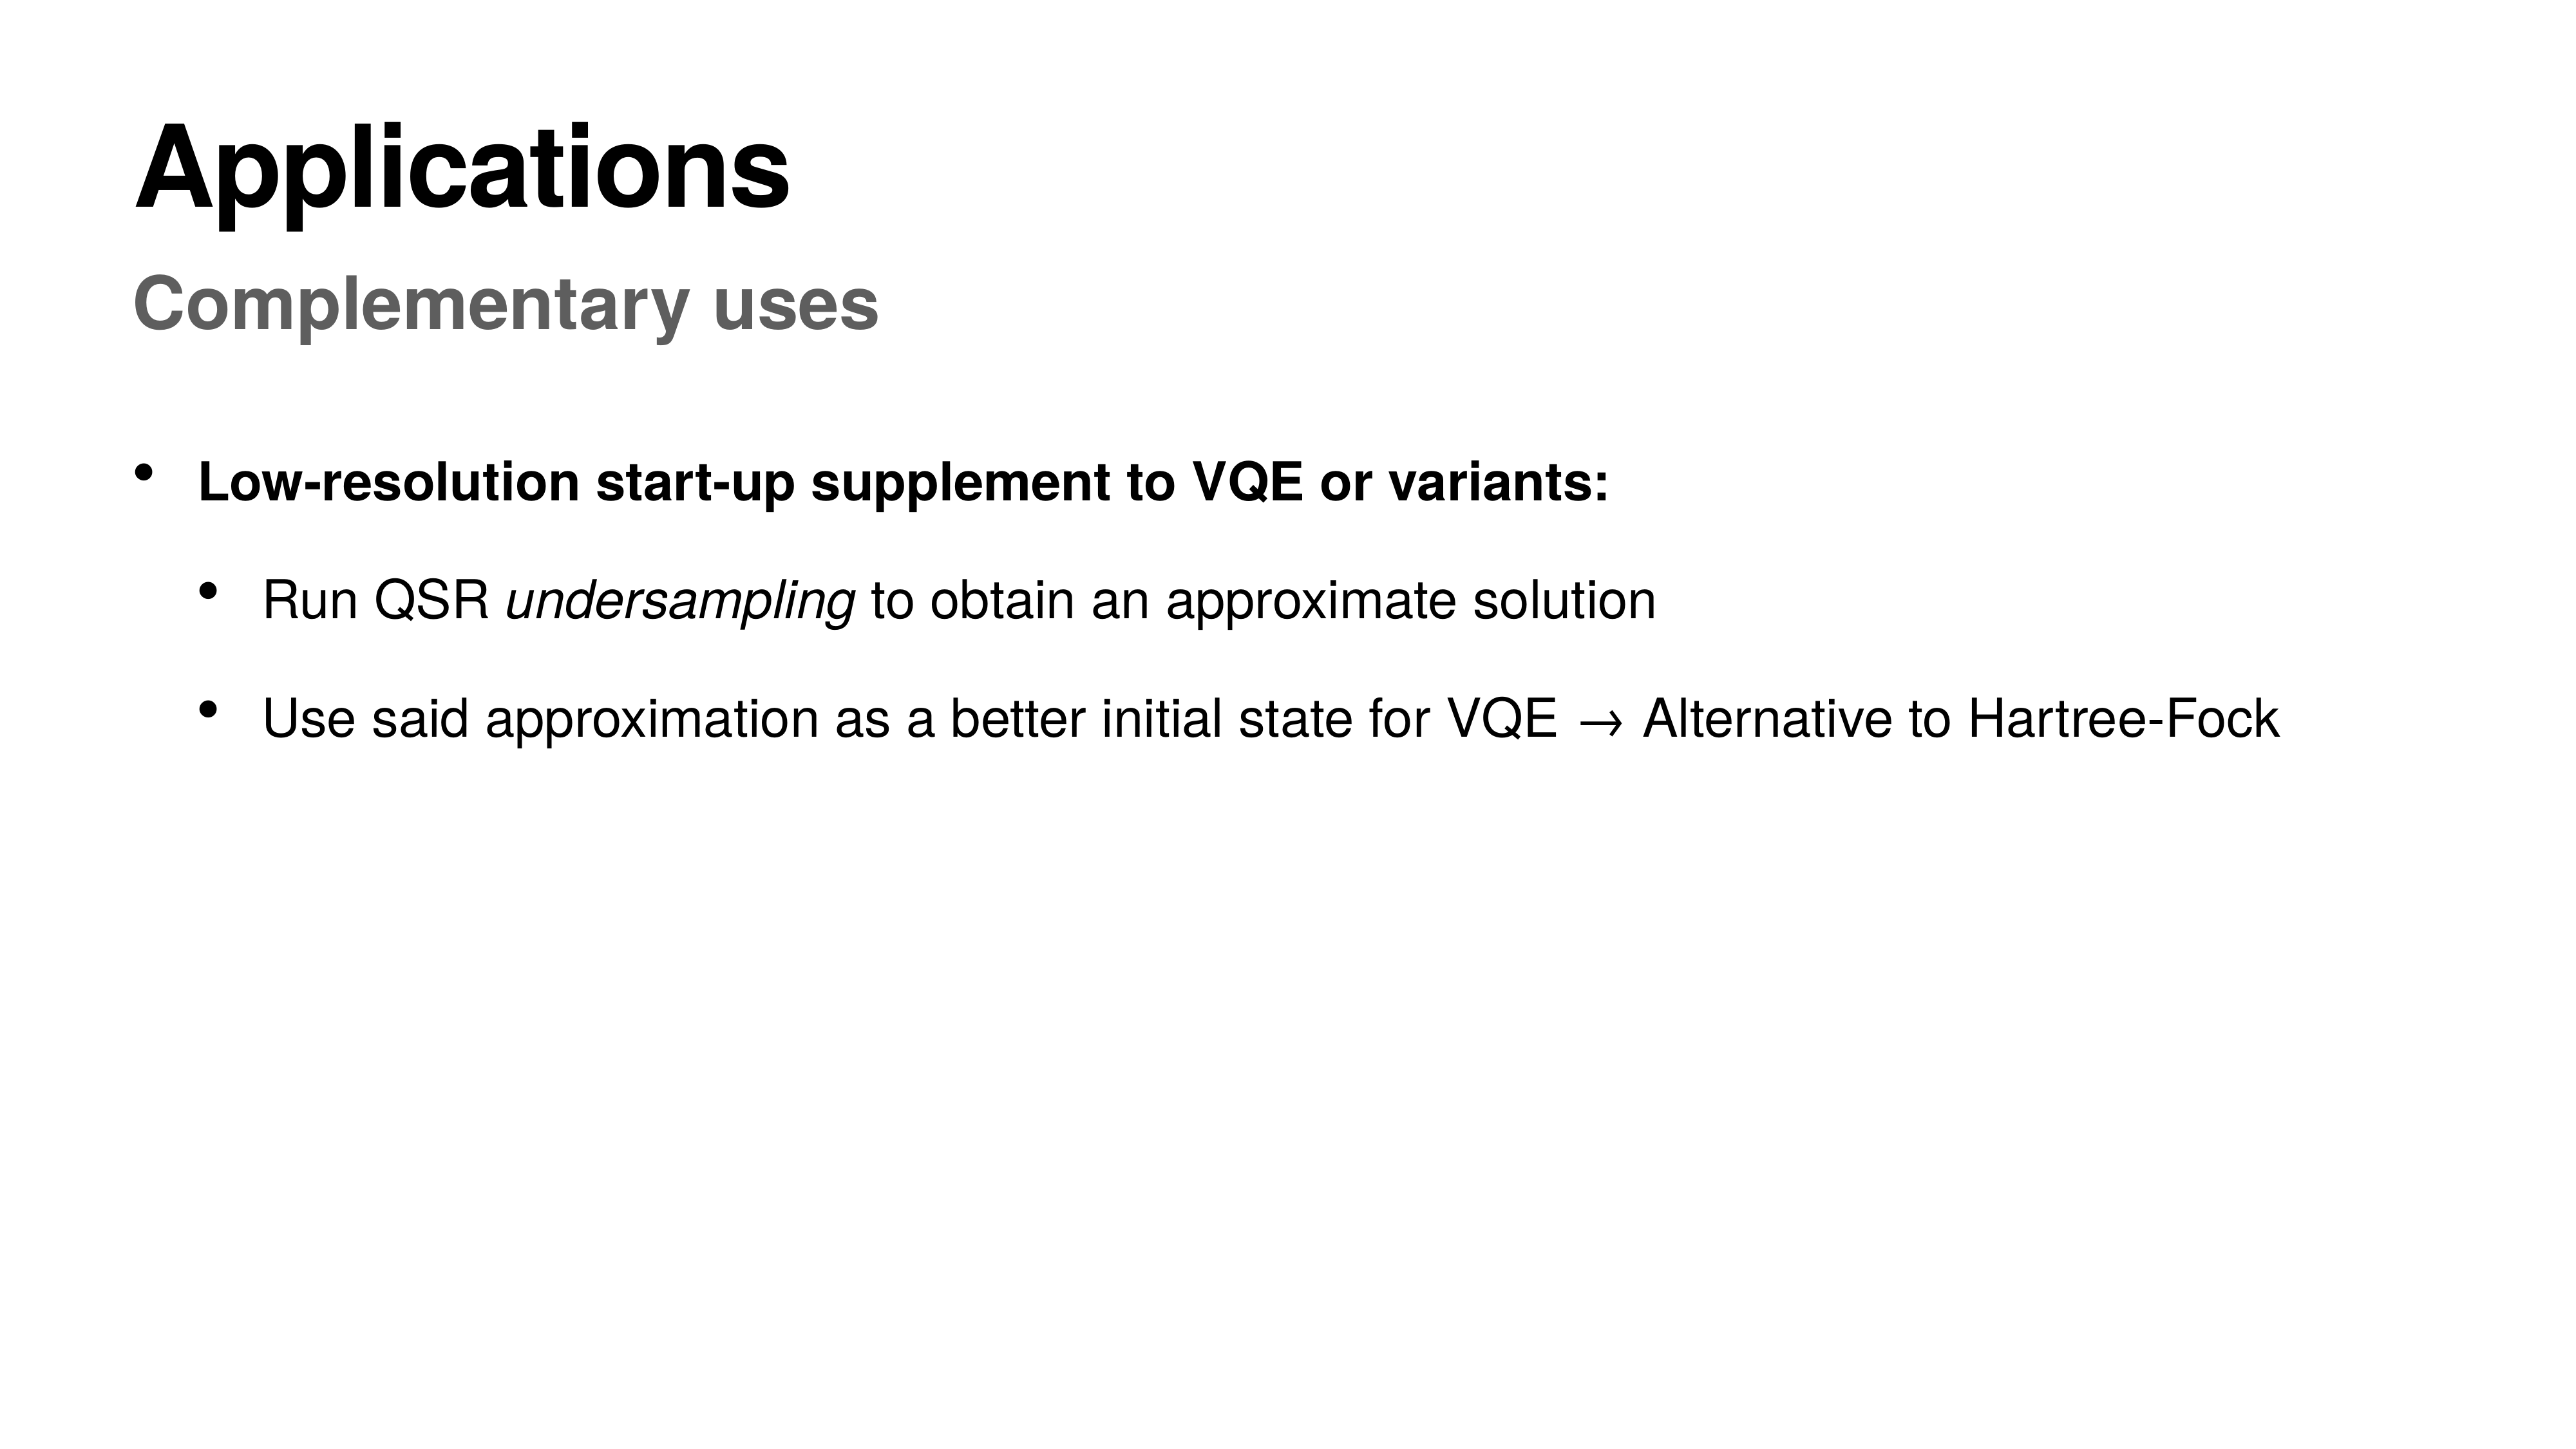

# Applications
Complementary uses
Low-resolution start-up supplement to VQE or variants:
Run QSR undersampling to obtain an approximate solution
Use said approximation as a better initial state for VQE → Alternative to Hartree-Fock